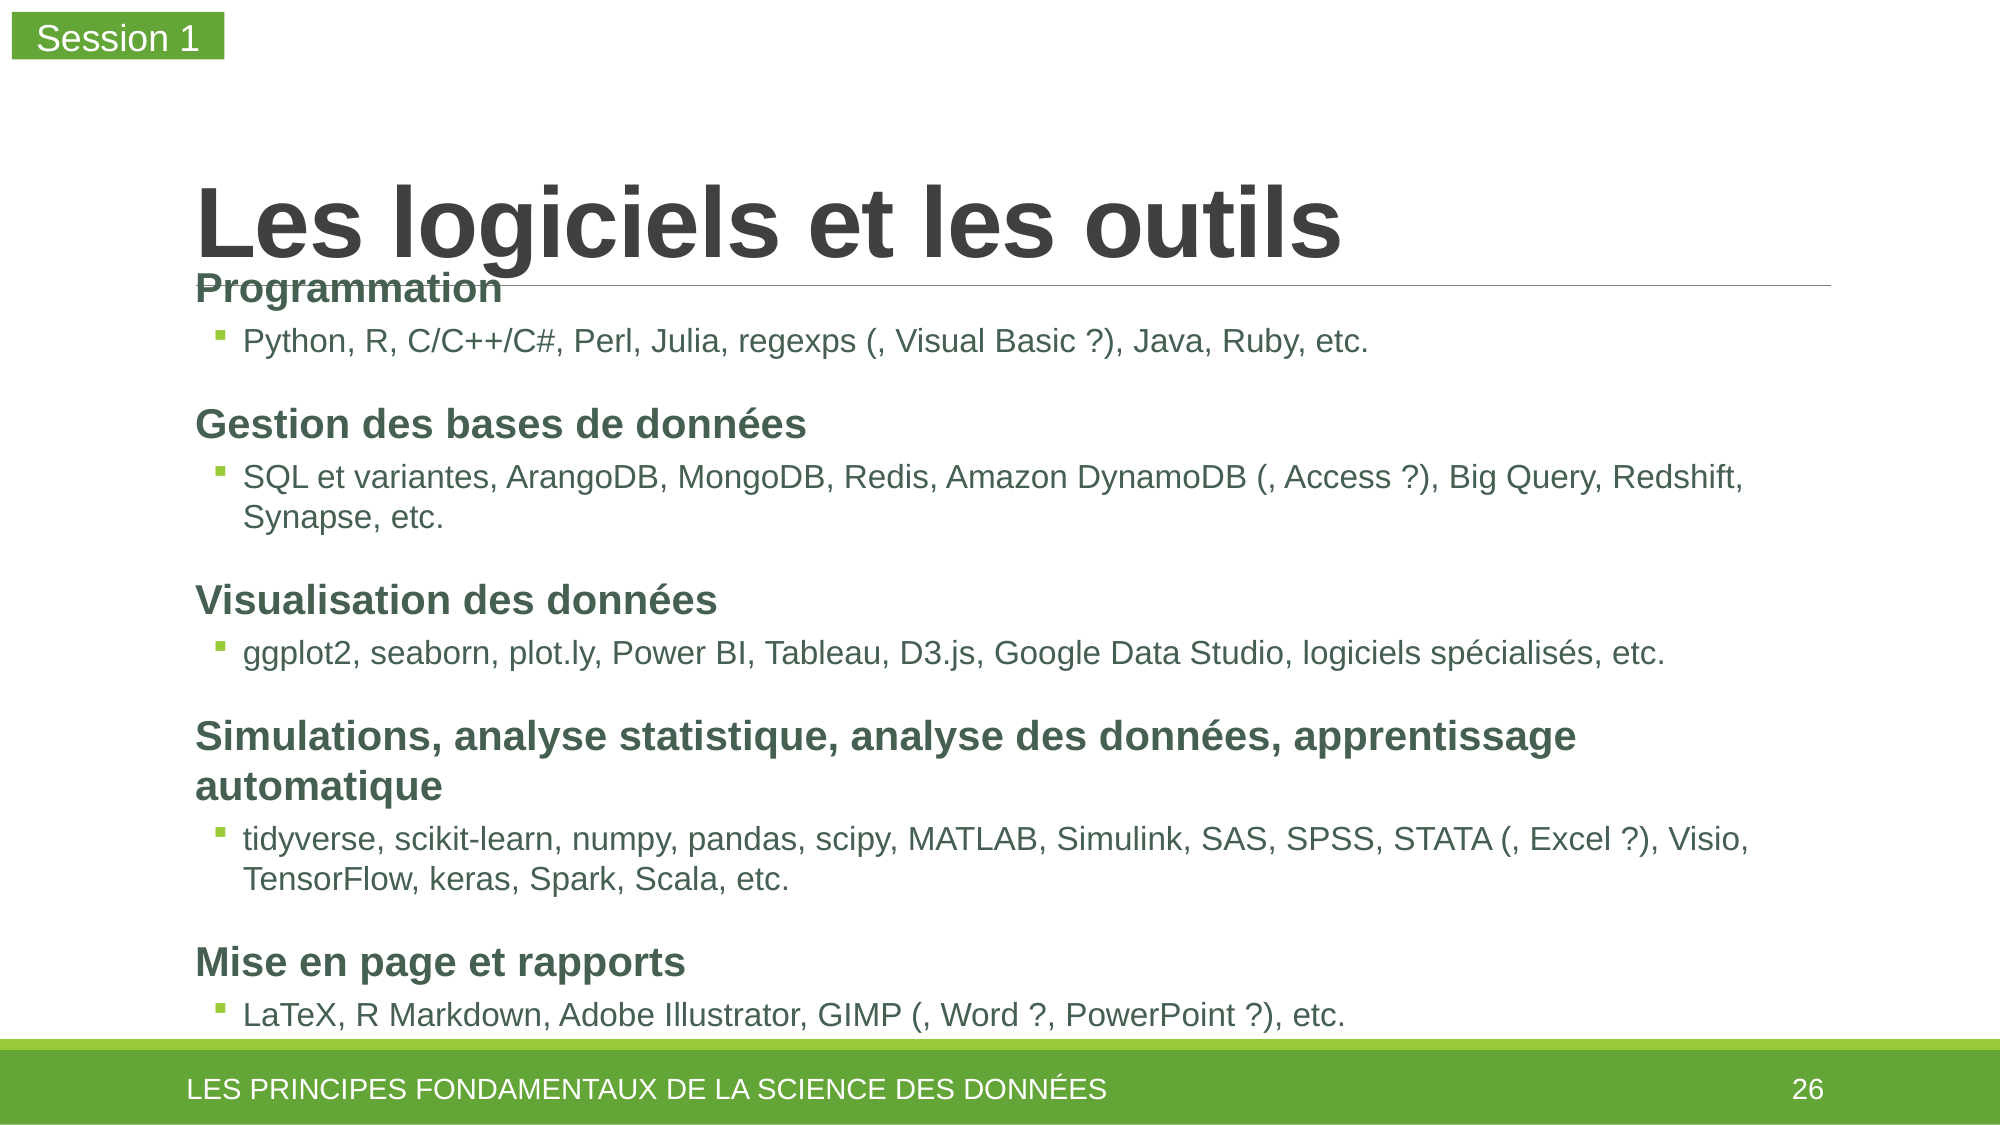

Session 1
# Les logiciels et les outils
Programmation
Python, R, C/C++/C#, Perl, Julia, regexps (, Visual Basic ?), Java, Ruby, etc.
Gestion des bases de données
SQL et variantes, ArangoDB, MongoDB, Redis, Amazon DynamoDB (, Access ?), Big Query, Redshift, Synapse, etc.
Visualisation des données
ggplot2, seaborn, plot.ly, Power BI, Tableau, D3.js, Google Data Studio, logiciels spécialisés, etc.
Simulations, analyse statistique, analyse des données, apprentissage automatique
tidyverse, scikit-learn, numpy, pandas, scipy, MATLAB, Simulink, SAS, SPSS, STATA (, Excel ?), Visio, TensorFlow, keras, Spark, Scala, etc.
Mise en page et rapports
LaTeX, R Markdown, Adobe Illustrator, GIMP (, Word ?, PowerPoint ?), etc.
LES PRINCIPES FONDAMENTAUX DE LA SCIENCE DES DONNÉES
26